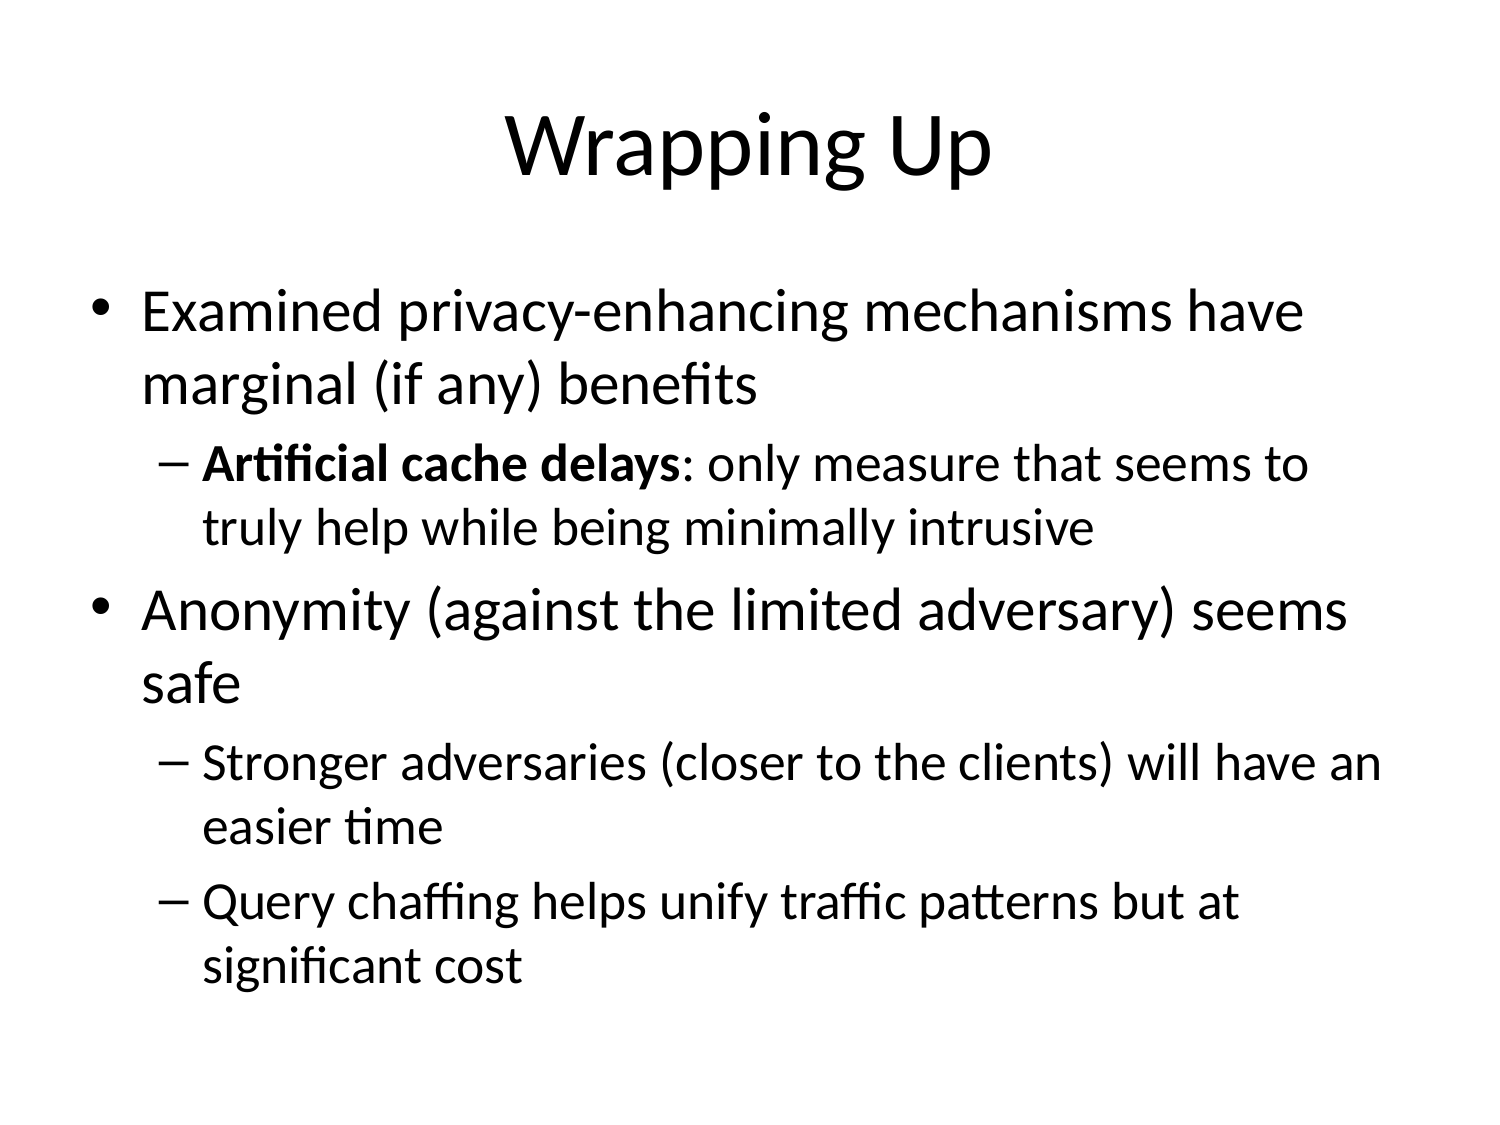

# Wrapping Up
Examined privacy-enhancing mechanisms have marginal (if any) benefits
Artificial cache delays: only measure that seems to truly help while being minimally intrusive
Anonymity (against the limited adversary) seems safe
Stronger adversaries (closer to the clients) will have an easier time
Query chaffing helps unify traffic patterns but at significant cost